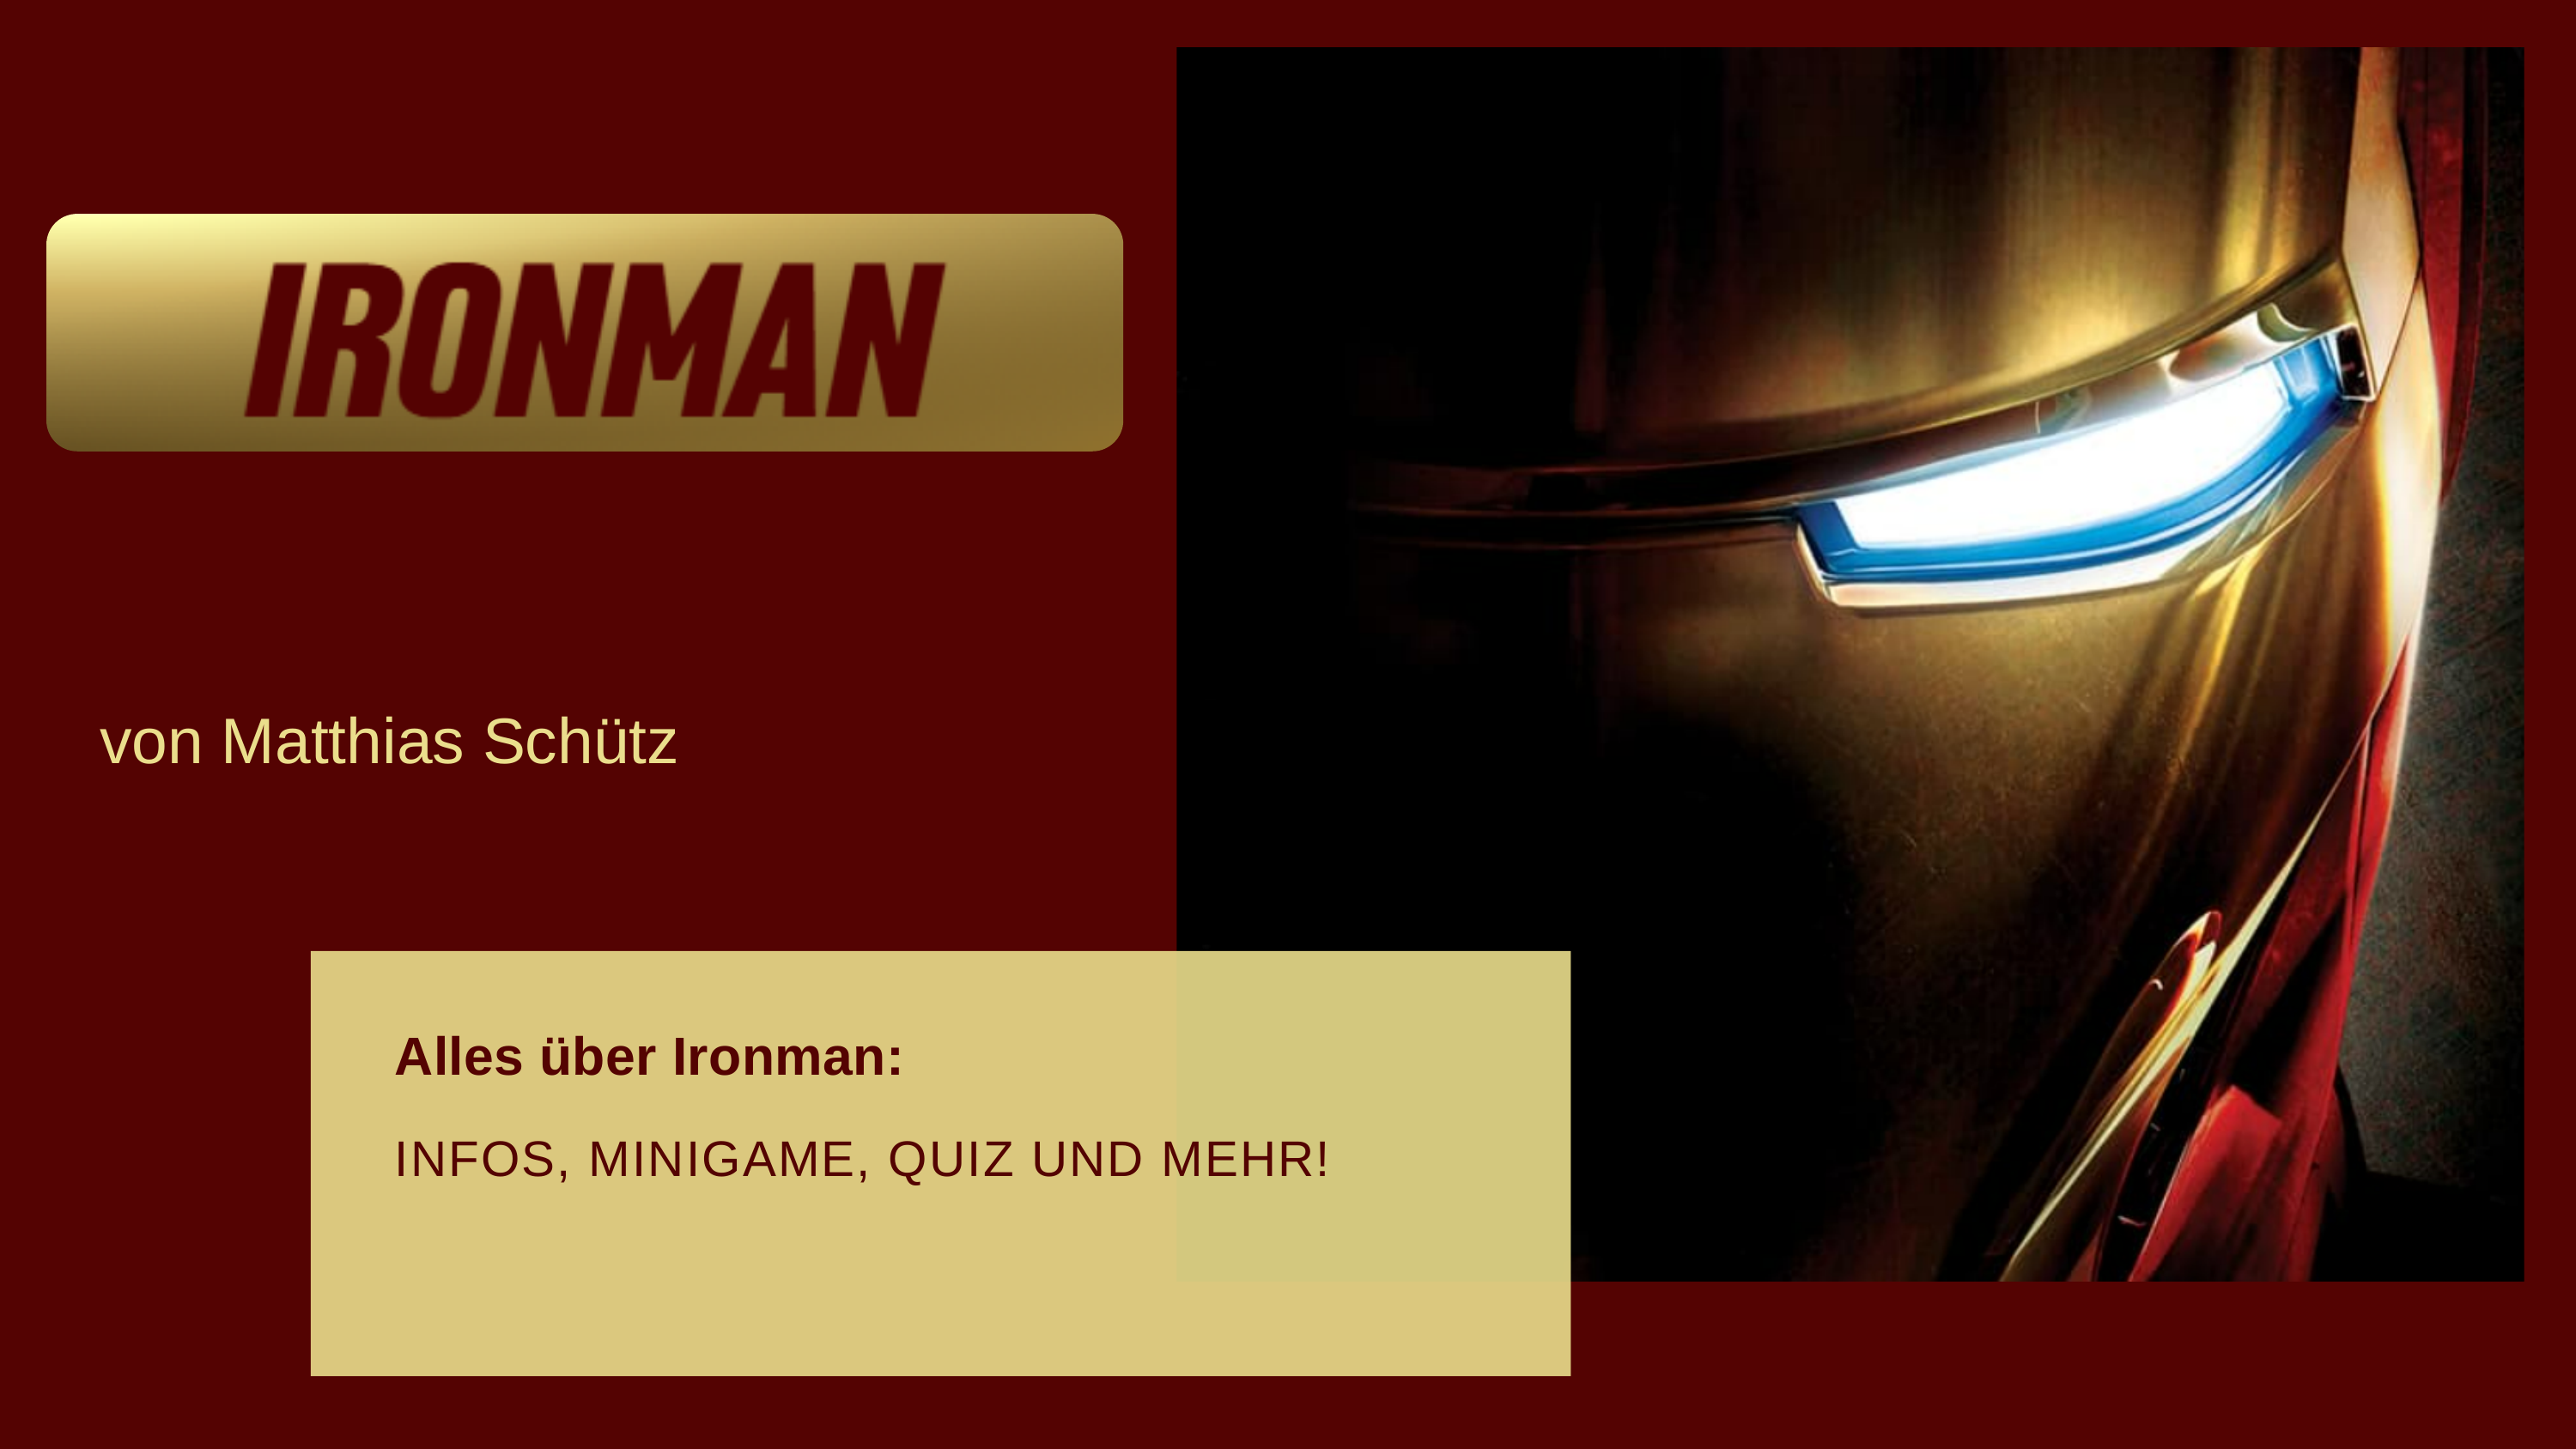

von Matthias Schütz

Alles über Ironman:
INFOS, MINIGAME, QUIZ UND MEHR!